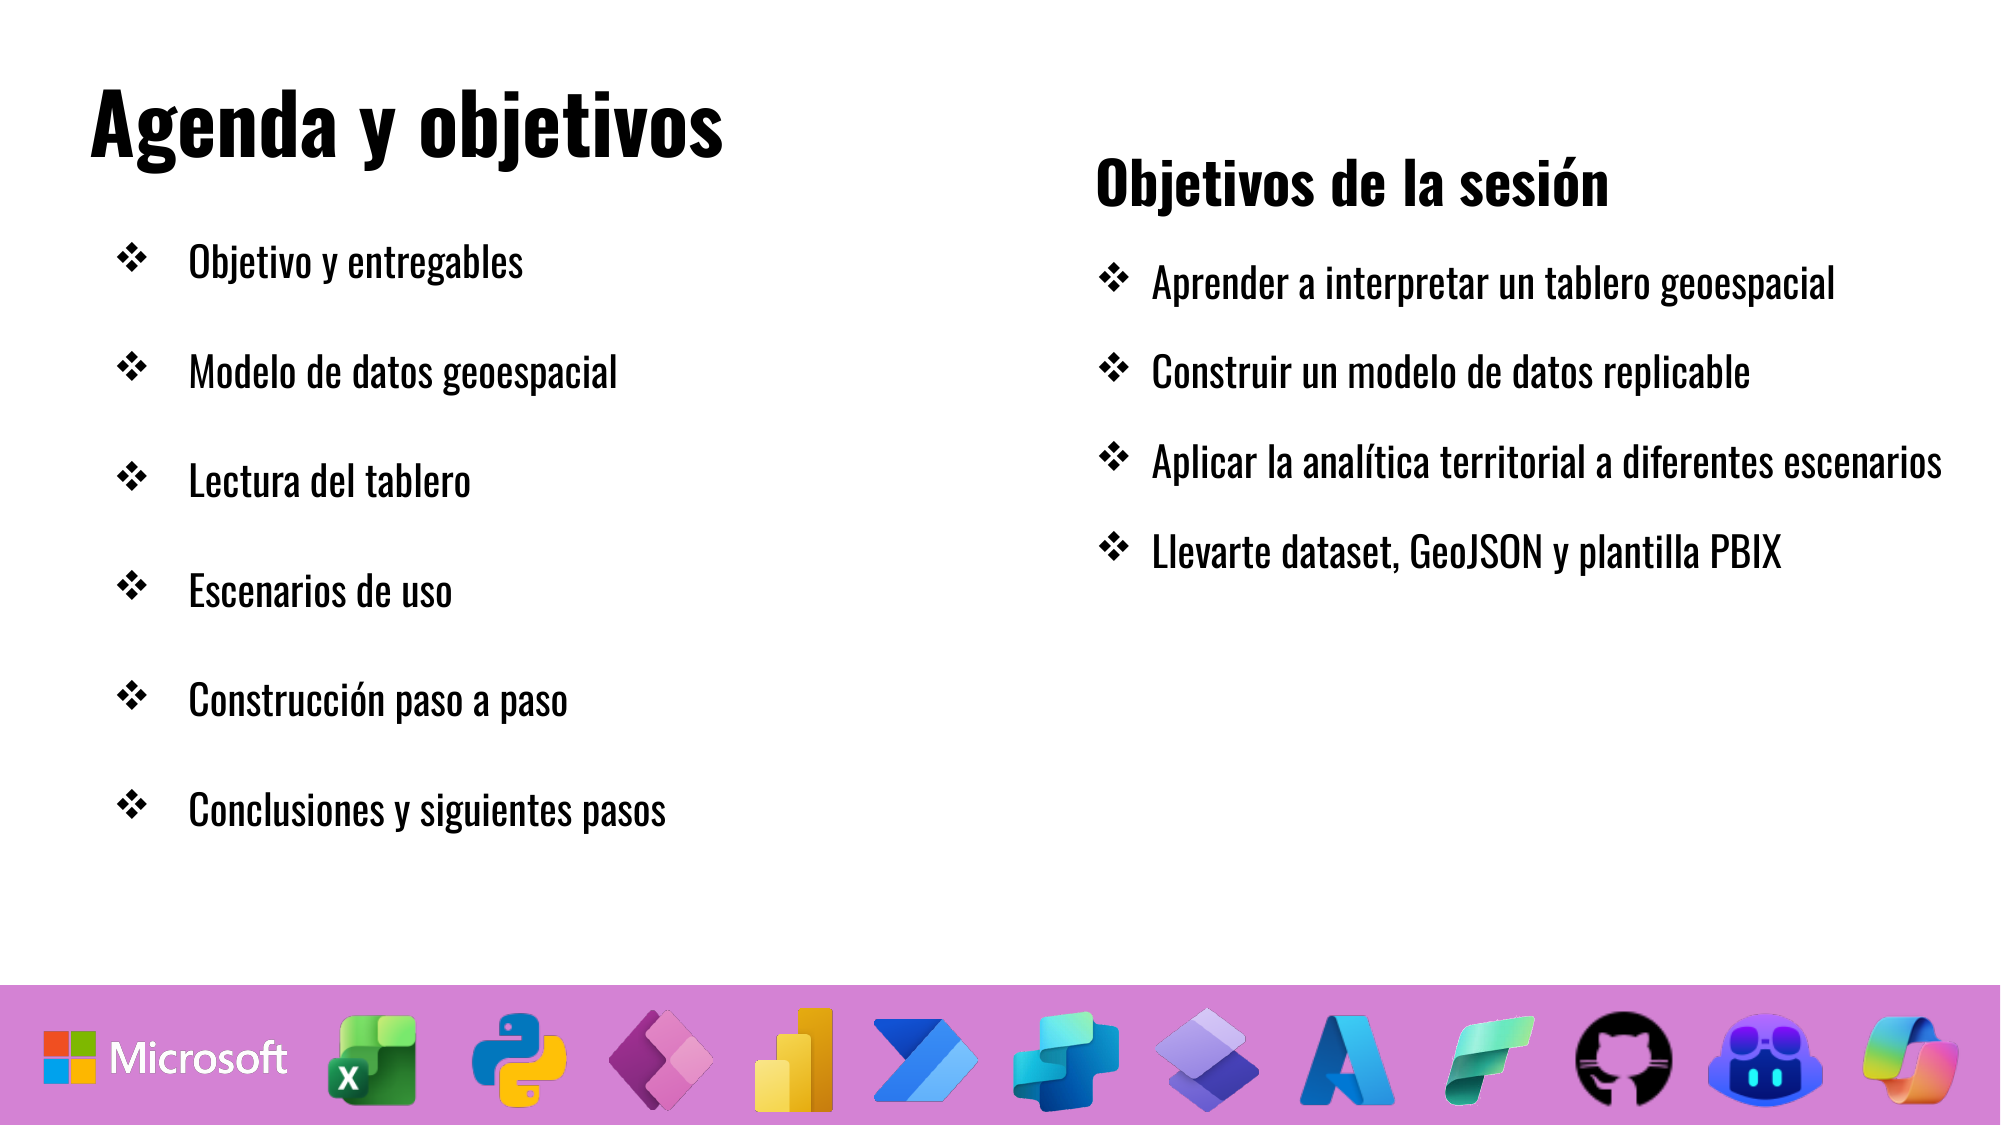

Agenda y objetivos
Objetivos de la sesión
Objetivo y entregables
Aprender a interpretar un tablero geoespacial
Modelo de datos geoespacial
Construir un modelo de datos replicable
Aplicar la analítica territorial a diferentes escenarios
Lectura del tablero
Llevarte dataset, GeoJSON y plantilla PBIX
Escenarios de uso
Construcción paso a paso
Conclusiones y siguientes pasos